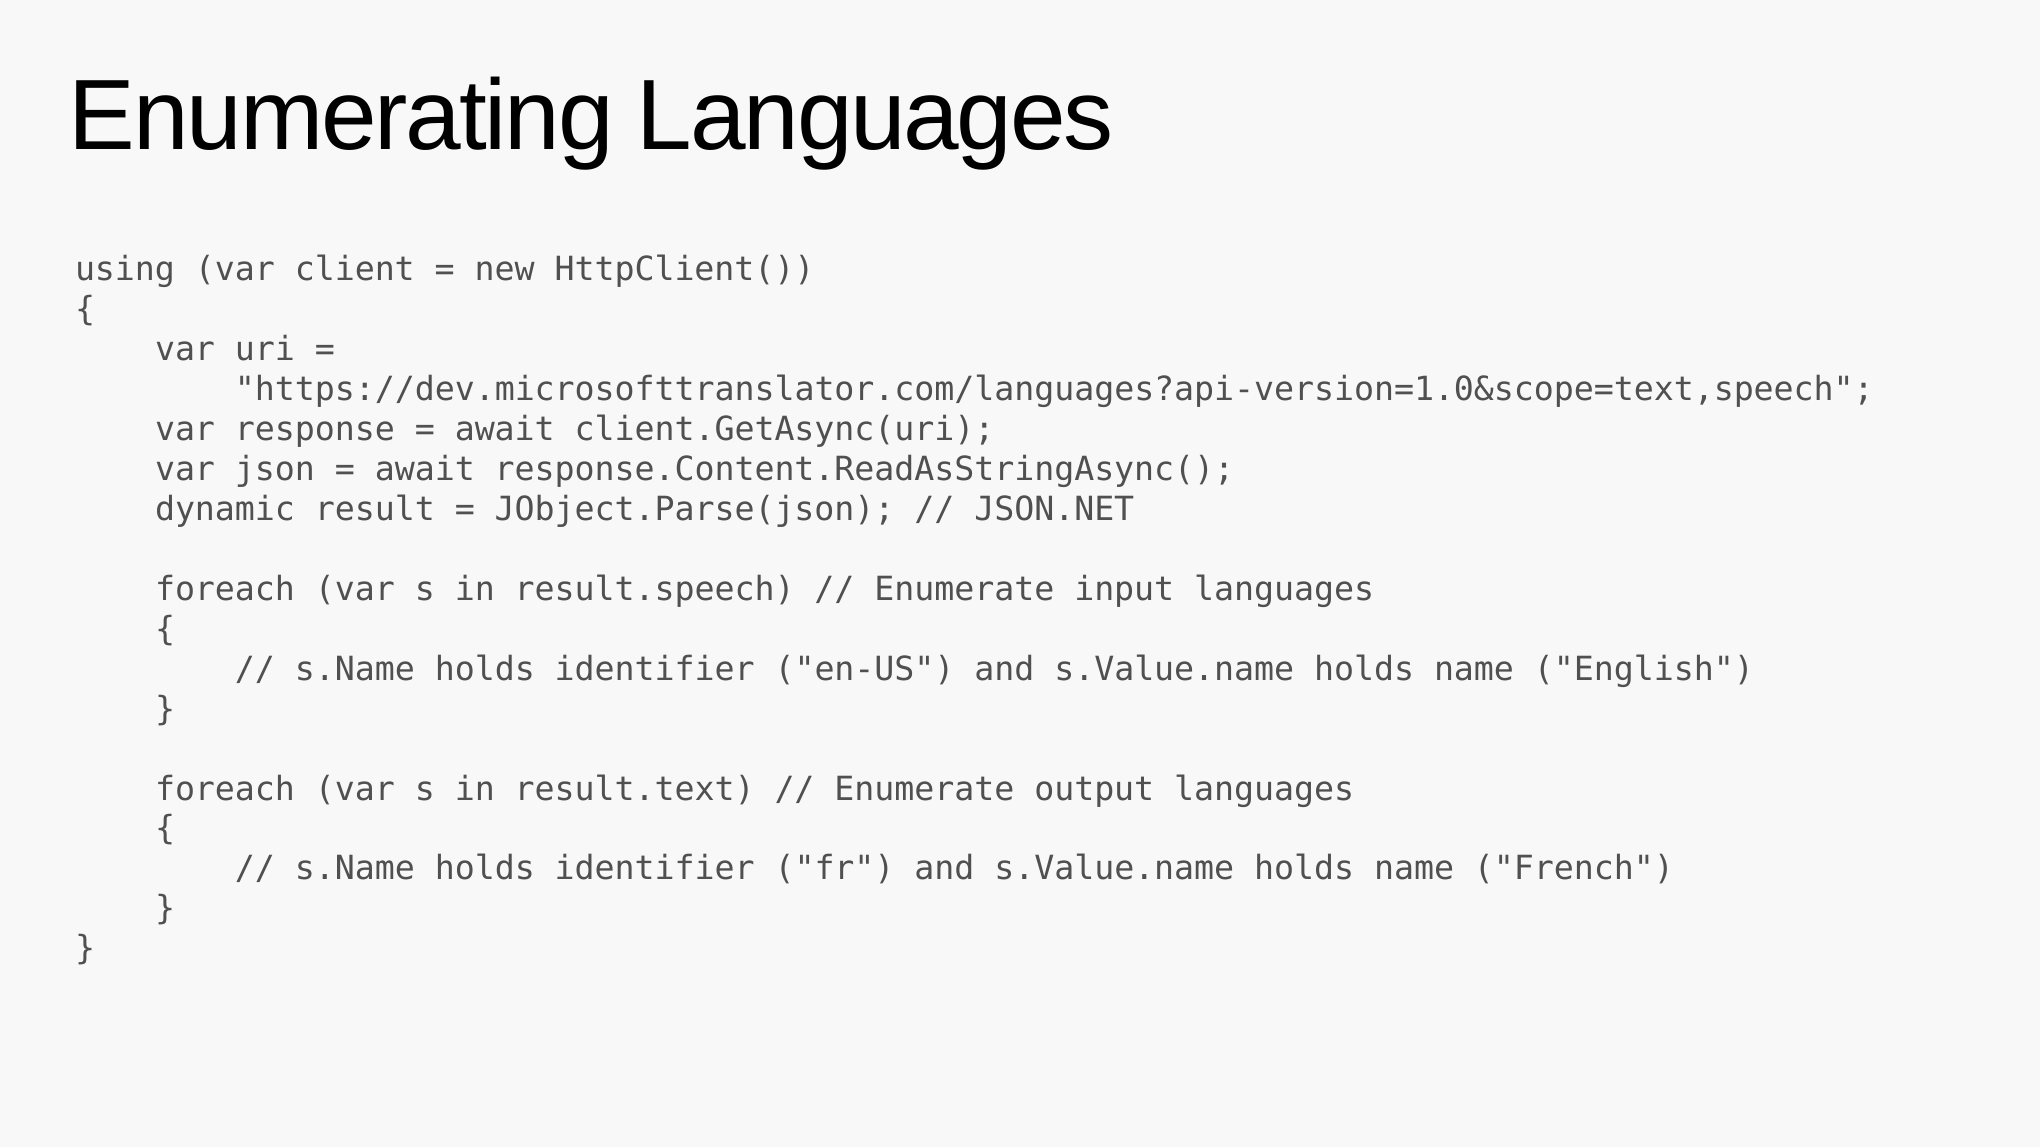

# Enumerating Languages
using (var client = new HttpClient())
{
    var uri =
        "https://dev.microsofttranslator.com/languages?api-version=1.0&scope=text,speech";
    var response = await client.GetAsync(uri);
    var json = await response.Content.ReadAsStringAsync();
    dynamic result = JObject.Parse(json); // JSON.NET

    foreach (var s in result.speech) // Enumerate input languages
    {
        // s.Name holds identifier ("en-US") and s.Value.name holds name ("English")
    }

    foreach (var s in result.text) // Enumerate output languages
    {
        // s.Name holds identifier ("fr") and s.Value.name holds name ("French")
    }
}